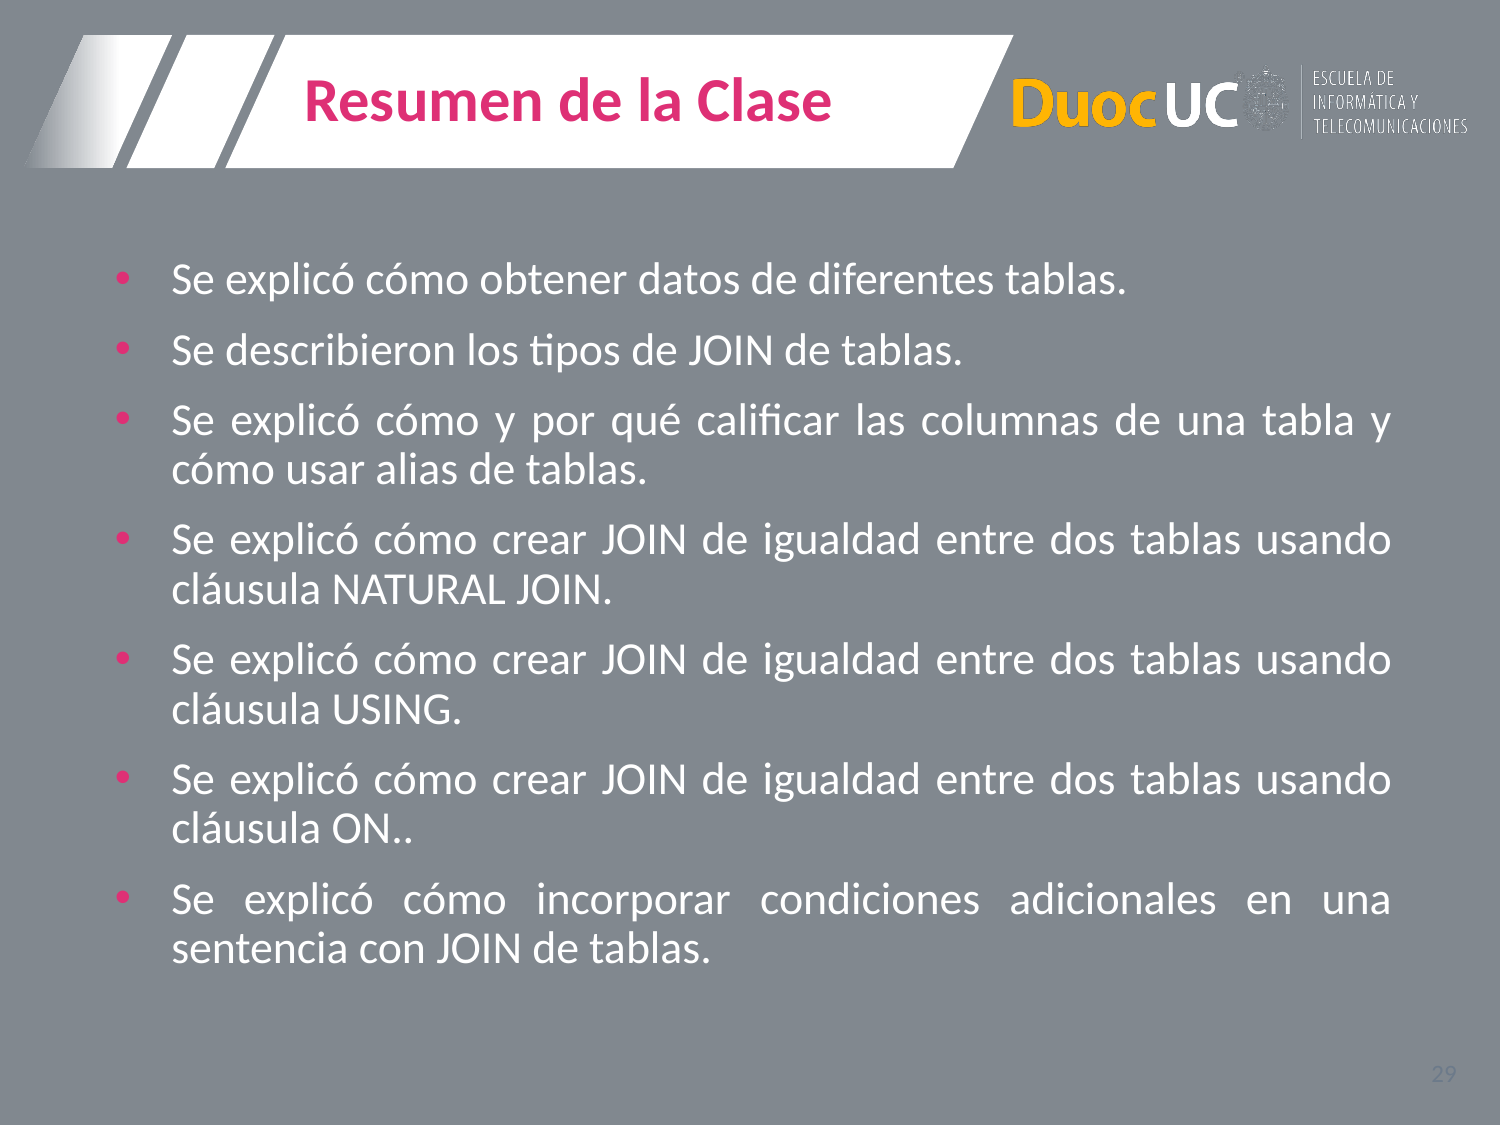

# Resumen de la Clase
Se explicó cómo obtener datos de diferentes tablas.
Se describieron los tipos de JOIN de tablas.
Se explicó cómo y por qué calificar las columnas de una tabla y cómo usar alias de tablas.
Se explicó cómo crear JOIN de igualdad entre dos tablas usando cláusula NATURAL JOIN.
Se explicó cómo crear JOIN de igualdad entre dos tablas usando cláusula USING.
Se explicó cómo crear JOIN de igualdad entre dos tablas usando cláusula ON..
Se explicó cómo incorporar condiciones adicionales en una sentencia con JOIN de tablas.

29